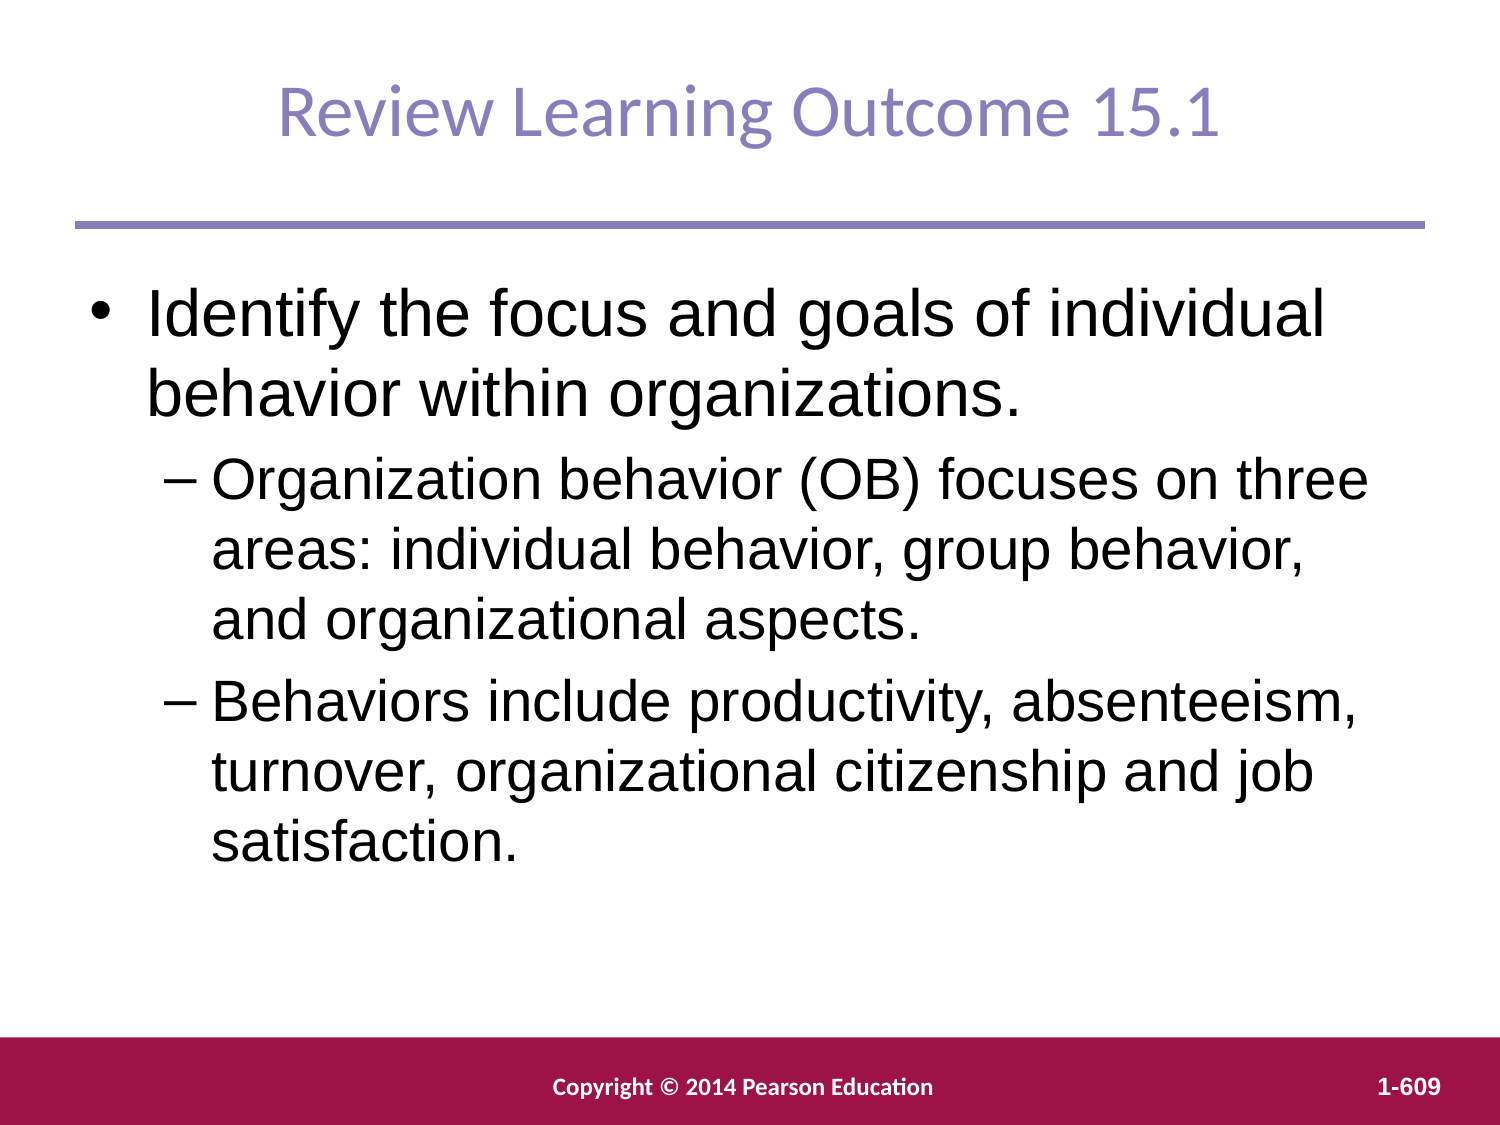

Review Learning Outcome 15.1
Identify the focus and goals of individual behavior within organizations.
Organization behavior (OB) focuses on three areas: individual behavior, group behavior, and organizational aspects.
Behaviors include productivity, absenteeism, turnover, organizational citizenship and job satisfaction.